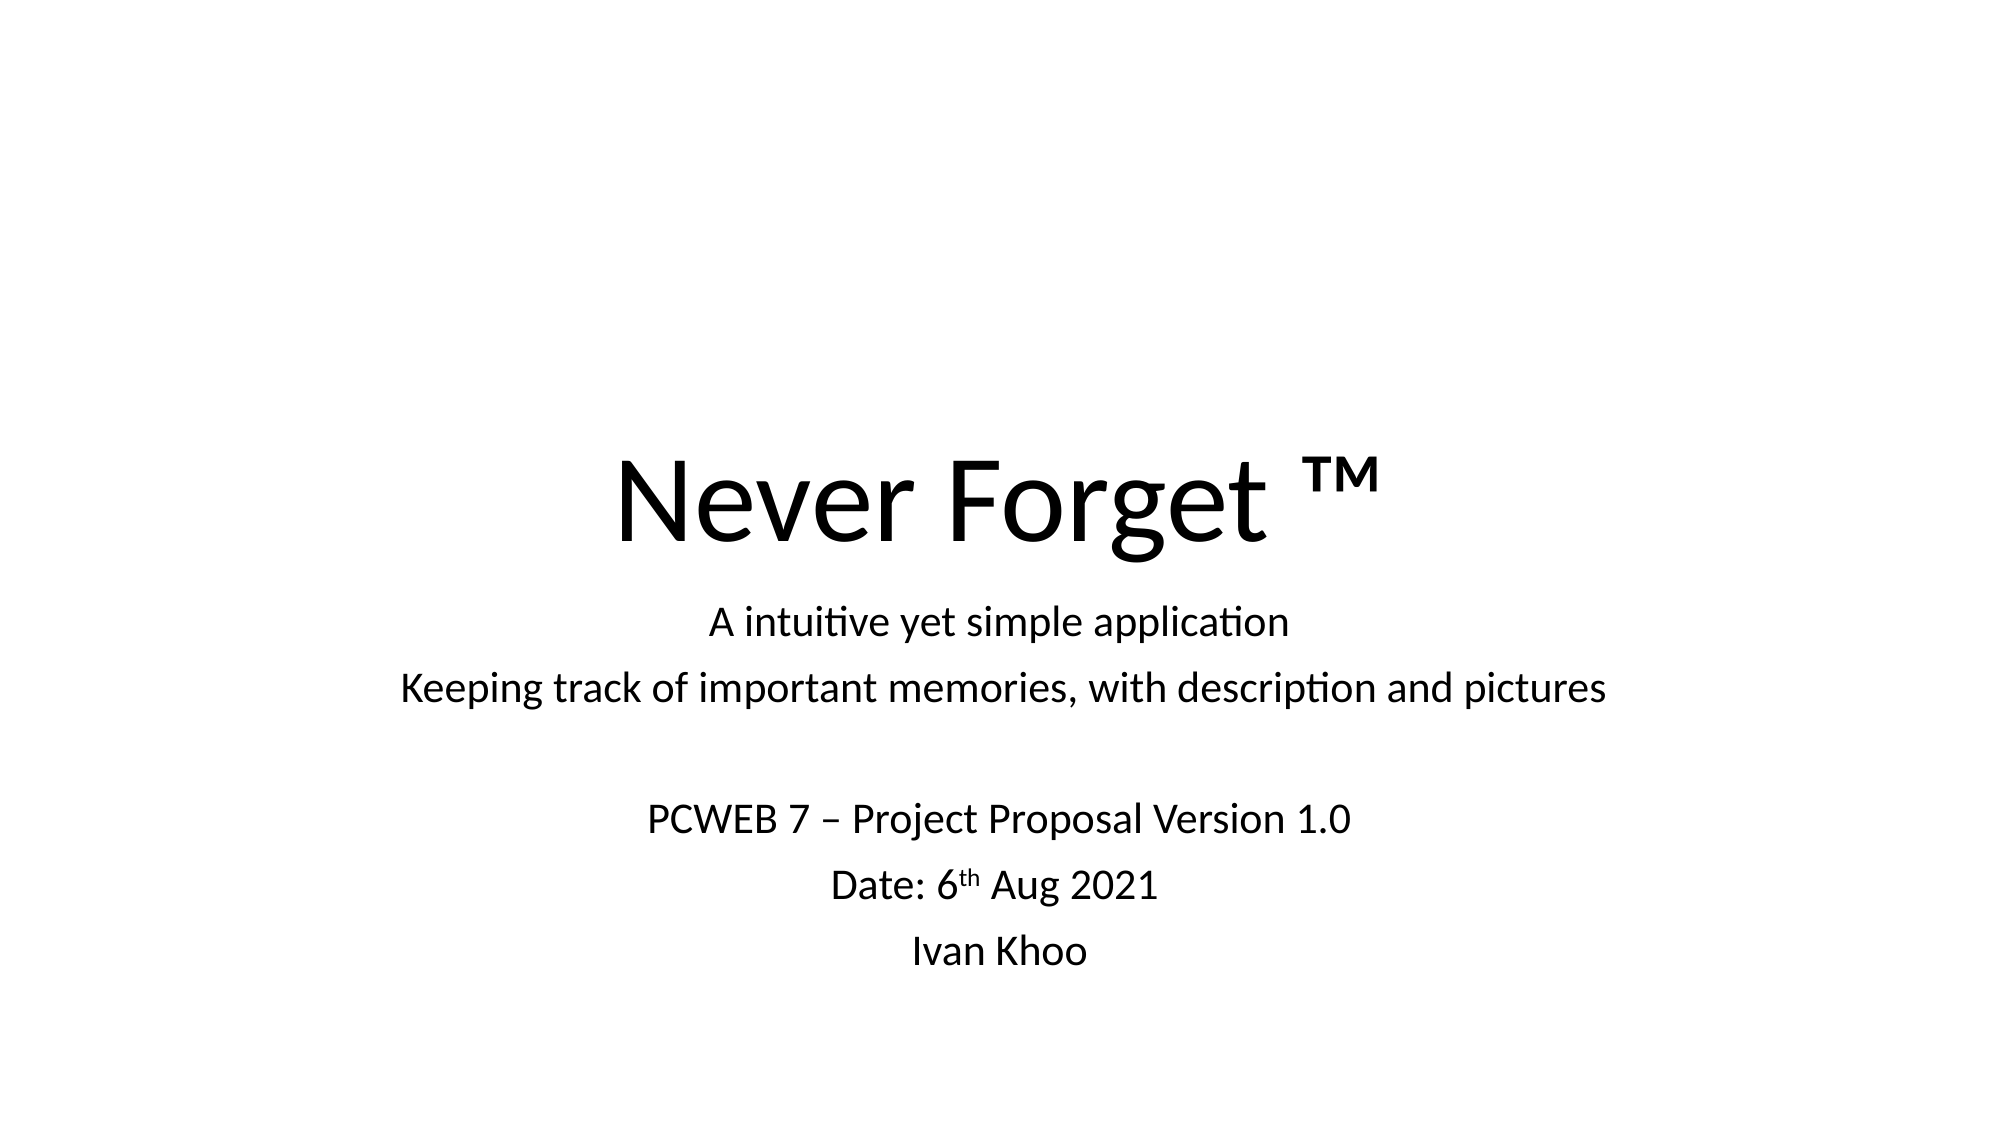

# Never Forget ™
A intuitive yet simple application
 Keeping track of important memories, with description and pictures

PCWEB 7 – Project Proposal Version 1.0
Date: 6th Aug 2021
Ivan Khoo